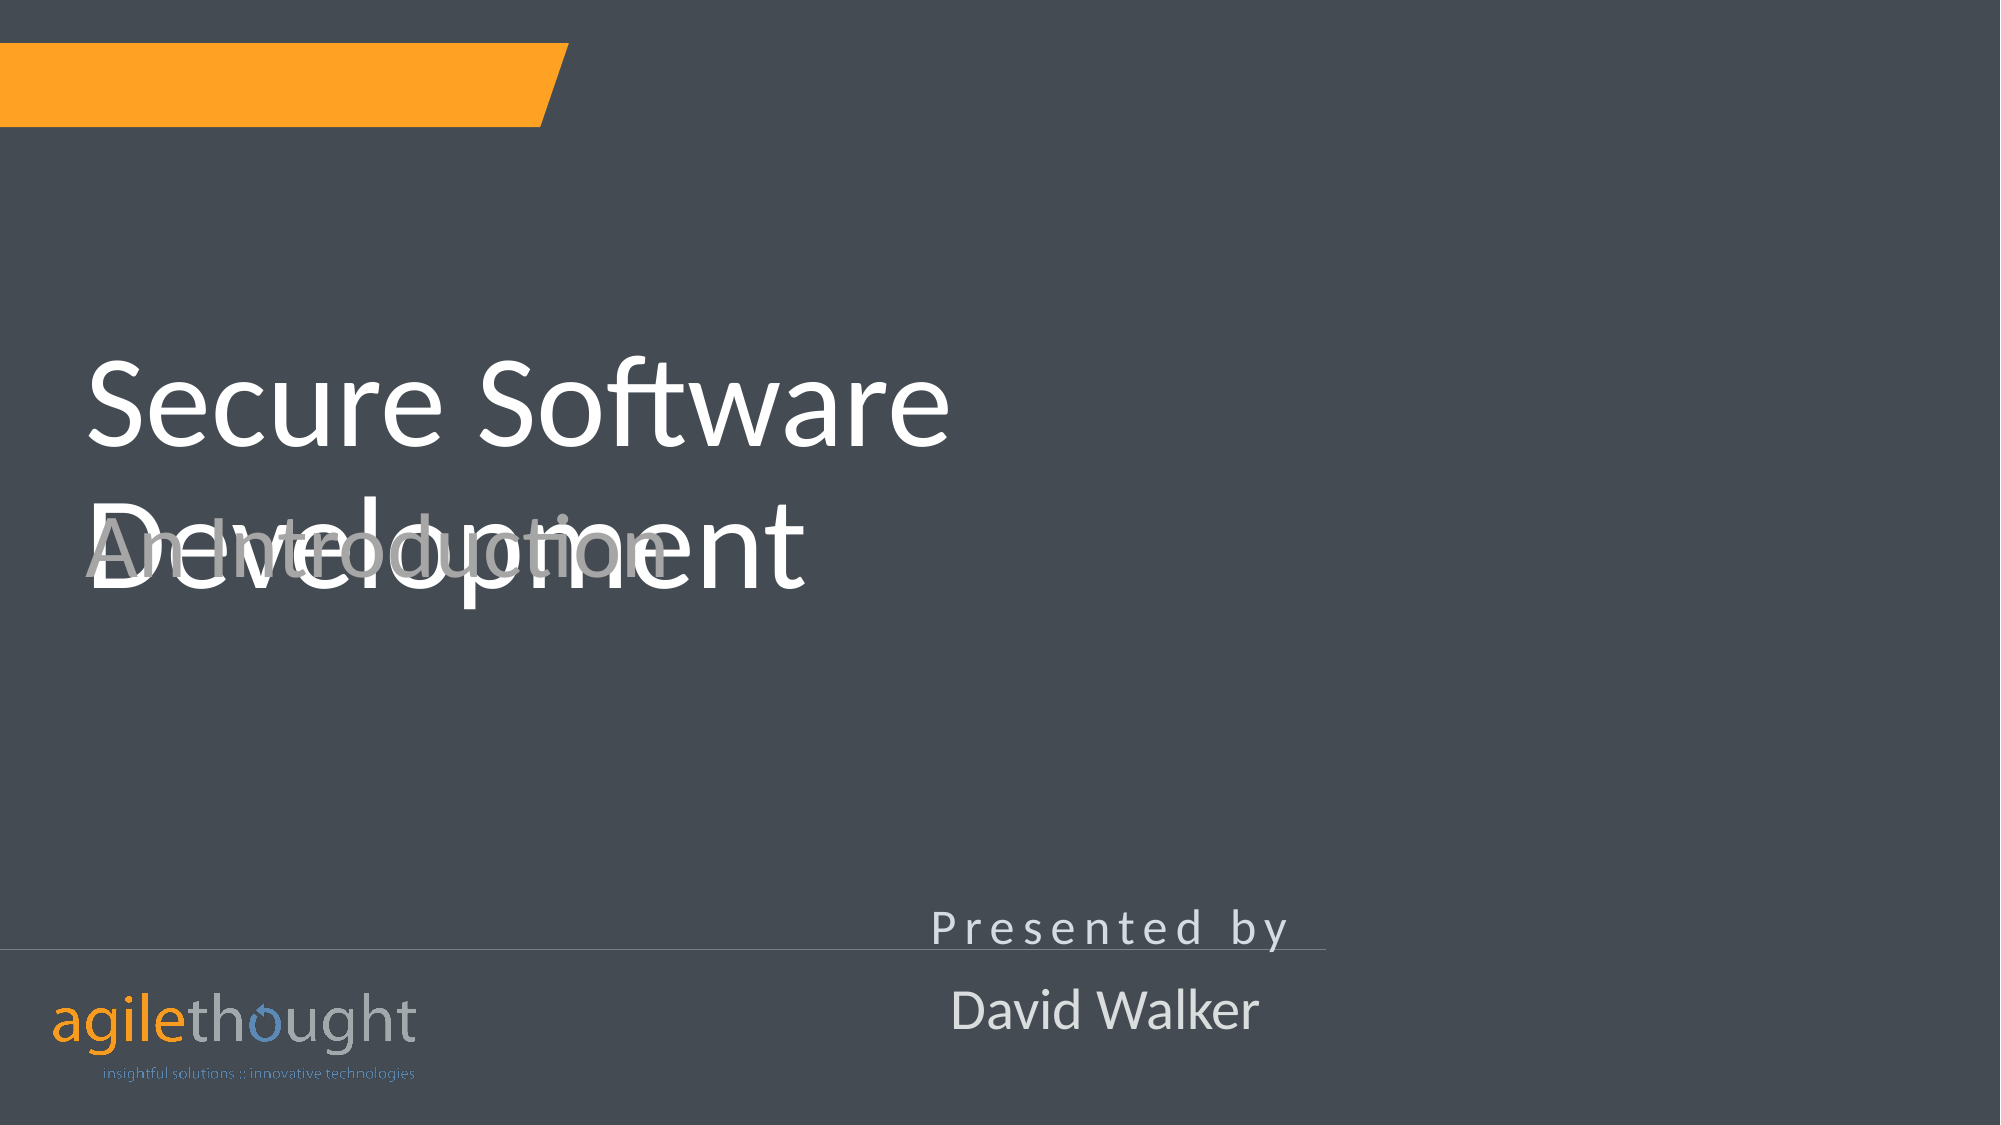

# Secure Software Development
An Introduction
David Walker